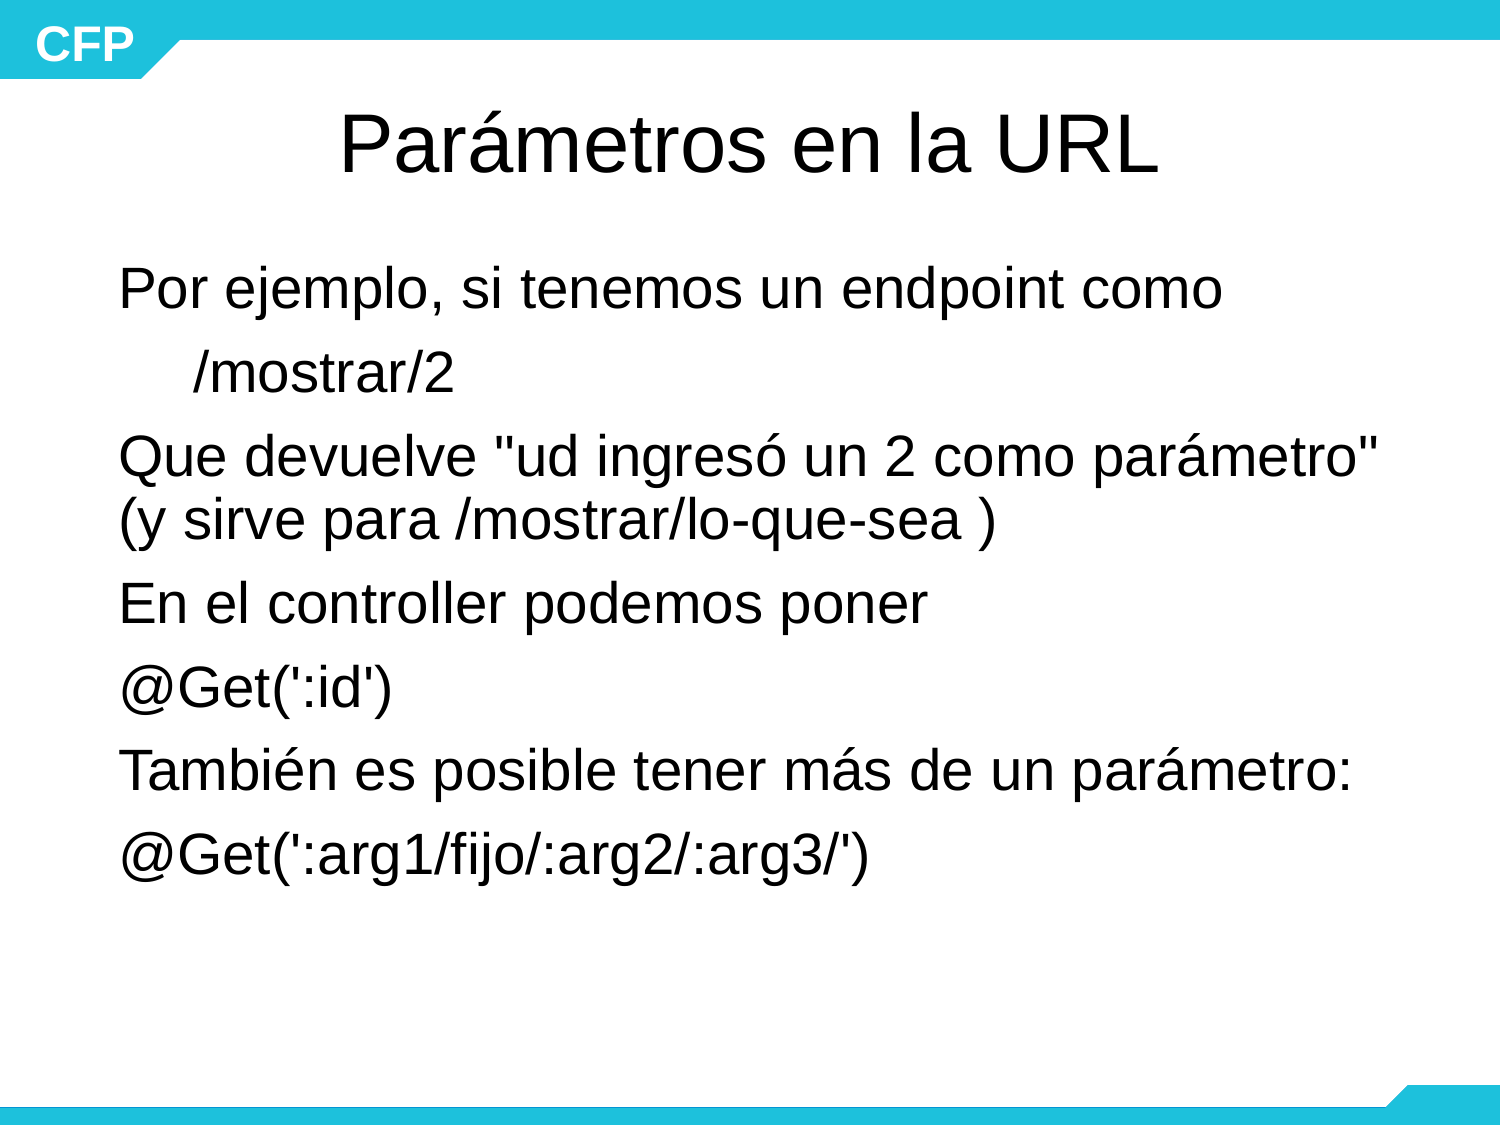

# Parámetros en la URL
Por ejemplo, si tenemos un endpoint como
/mostrar/2
Que devuelve "ud ingresó un 2 como parámetro" (y sirve para /mostrar/lo-que-sea )
En el controller podemos poner
@Get(':id')
También es posible tener más de un parámetro:
@Get(':arg1/fijo/:arg2/:arg3/')